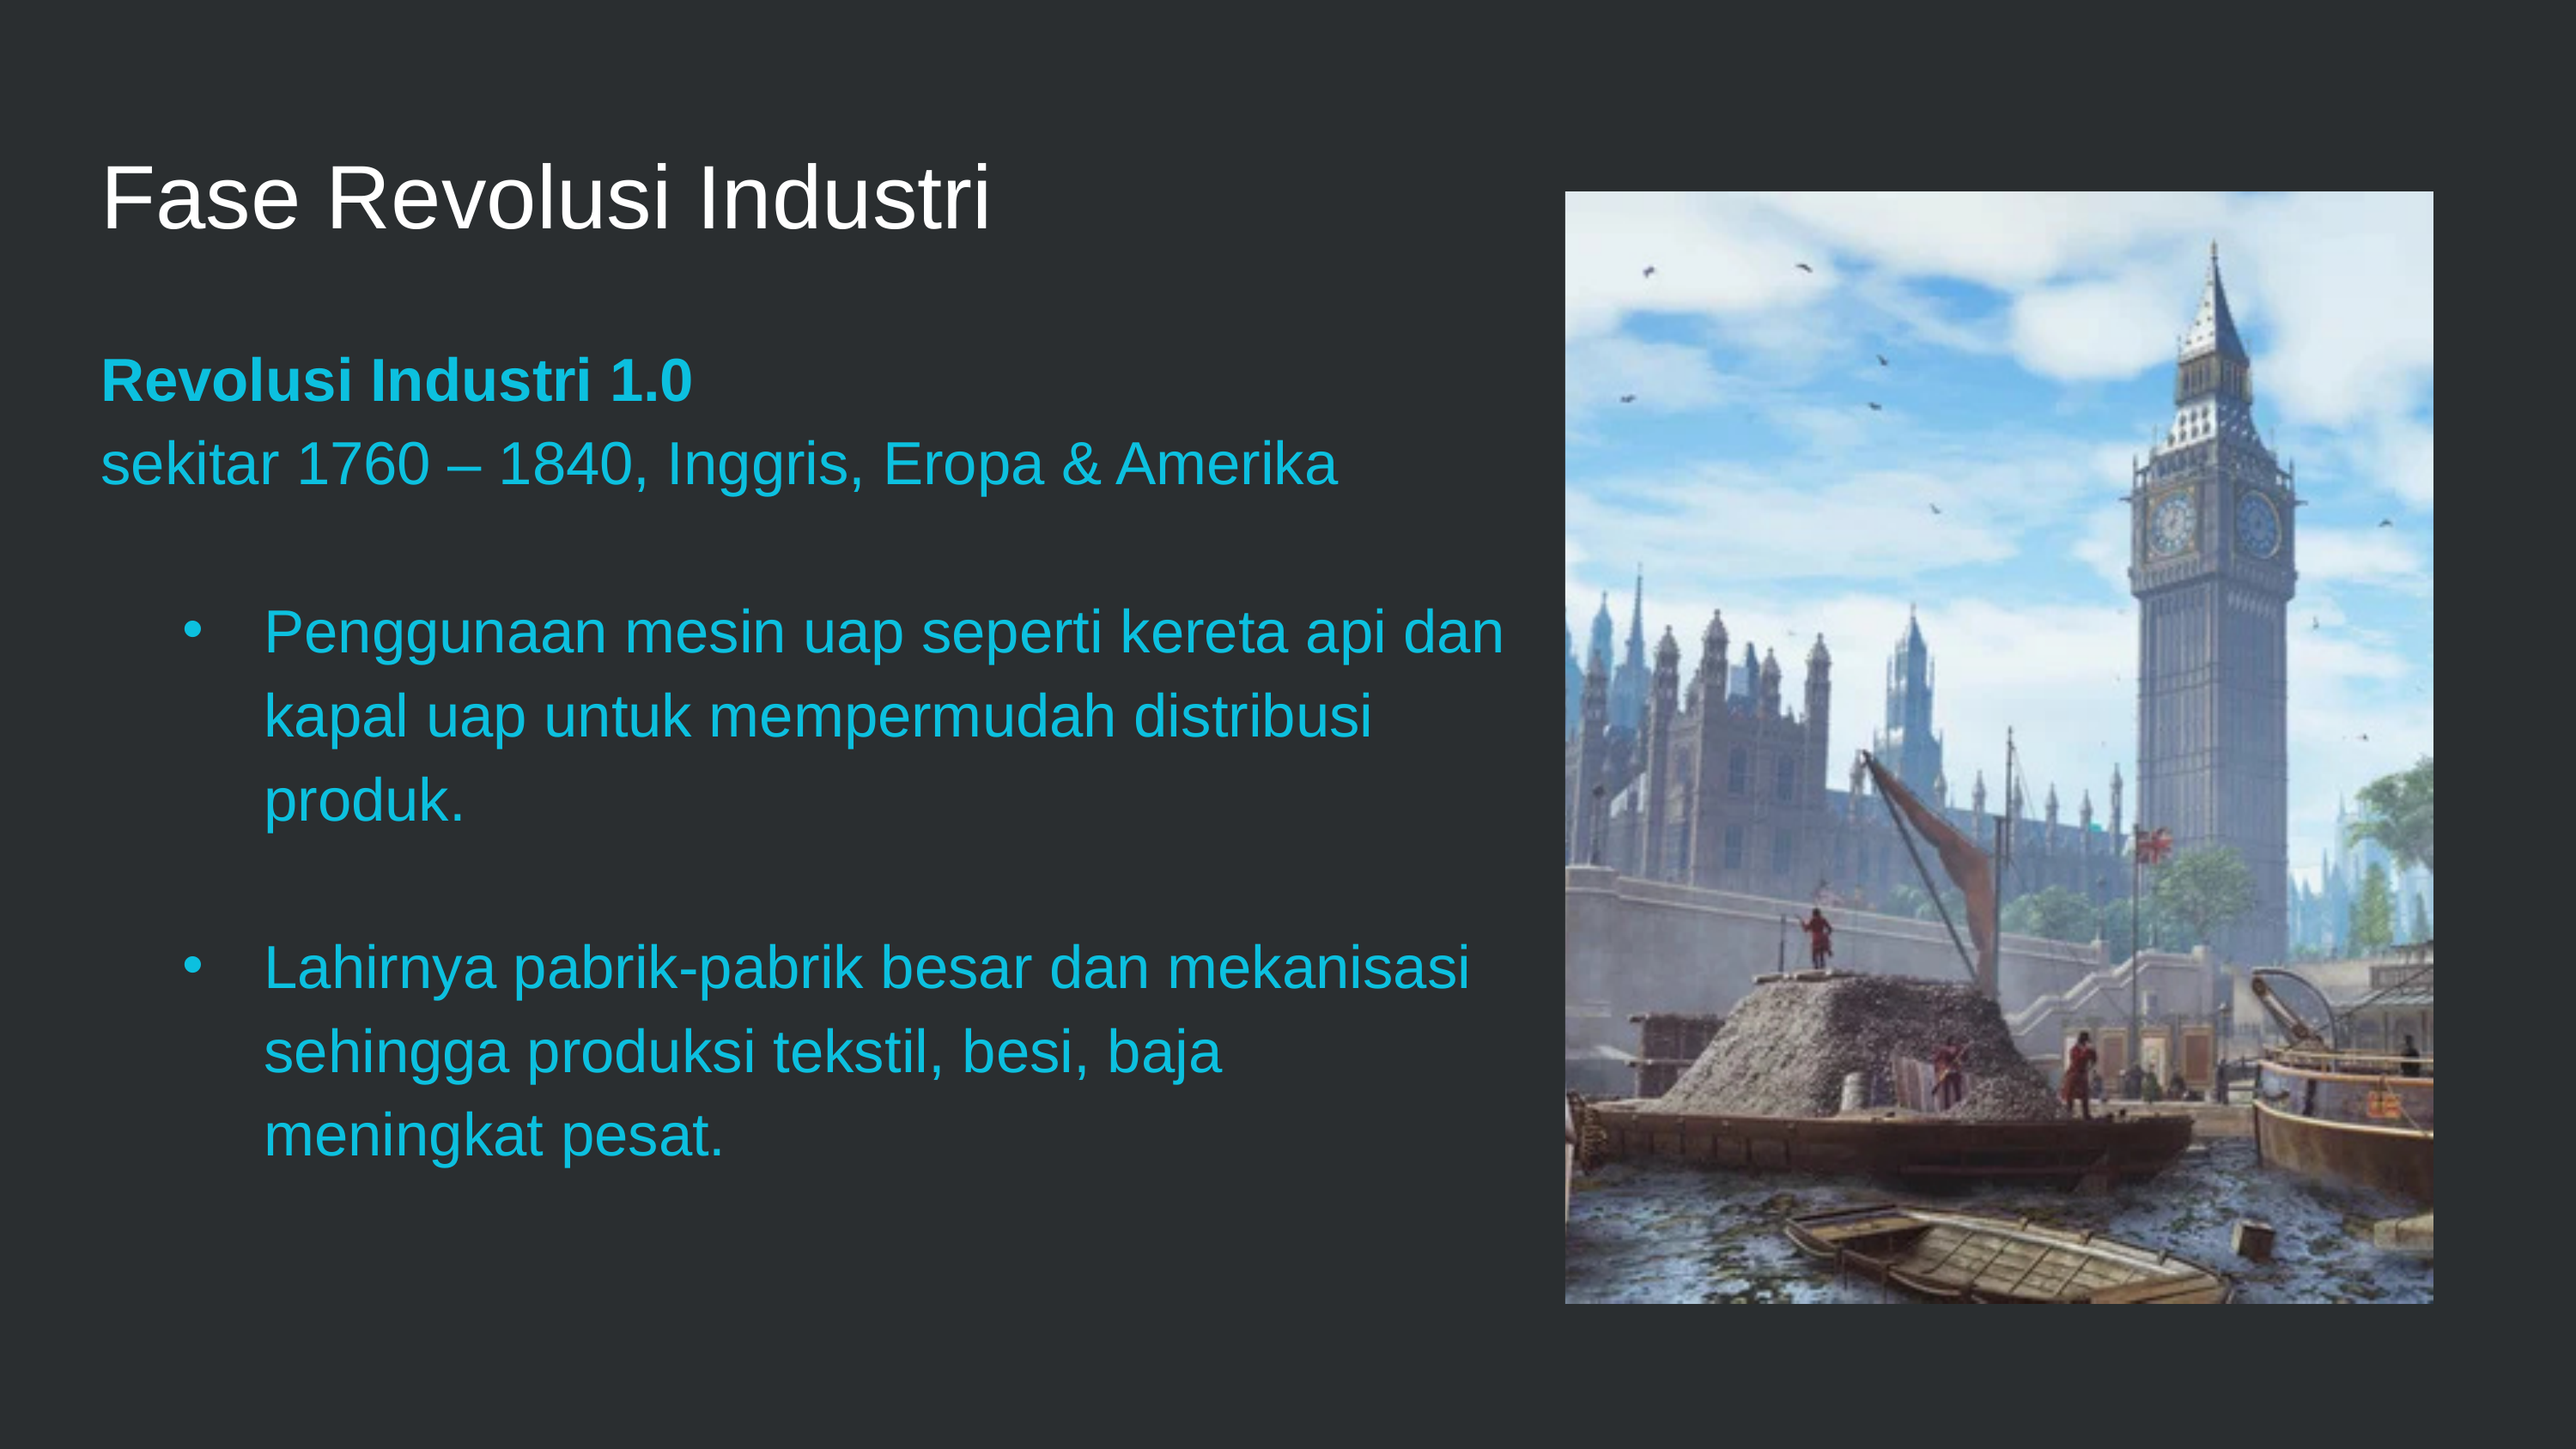

Fase Revolusi Industri

Revolusi Industri 1.0
sekitar 1760 – 1840, Inggris, Eropa & Amerika

Penggunaan mesin uap seperti kereta api dan kapal uap untuk mempermudah distribusi produk.

Lahirnya pabrik-pabrik besar dan mekanisasi sehingga produksi tekstil, besi, baja meningkat pesat.